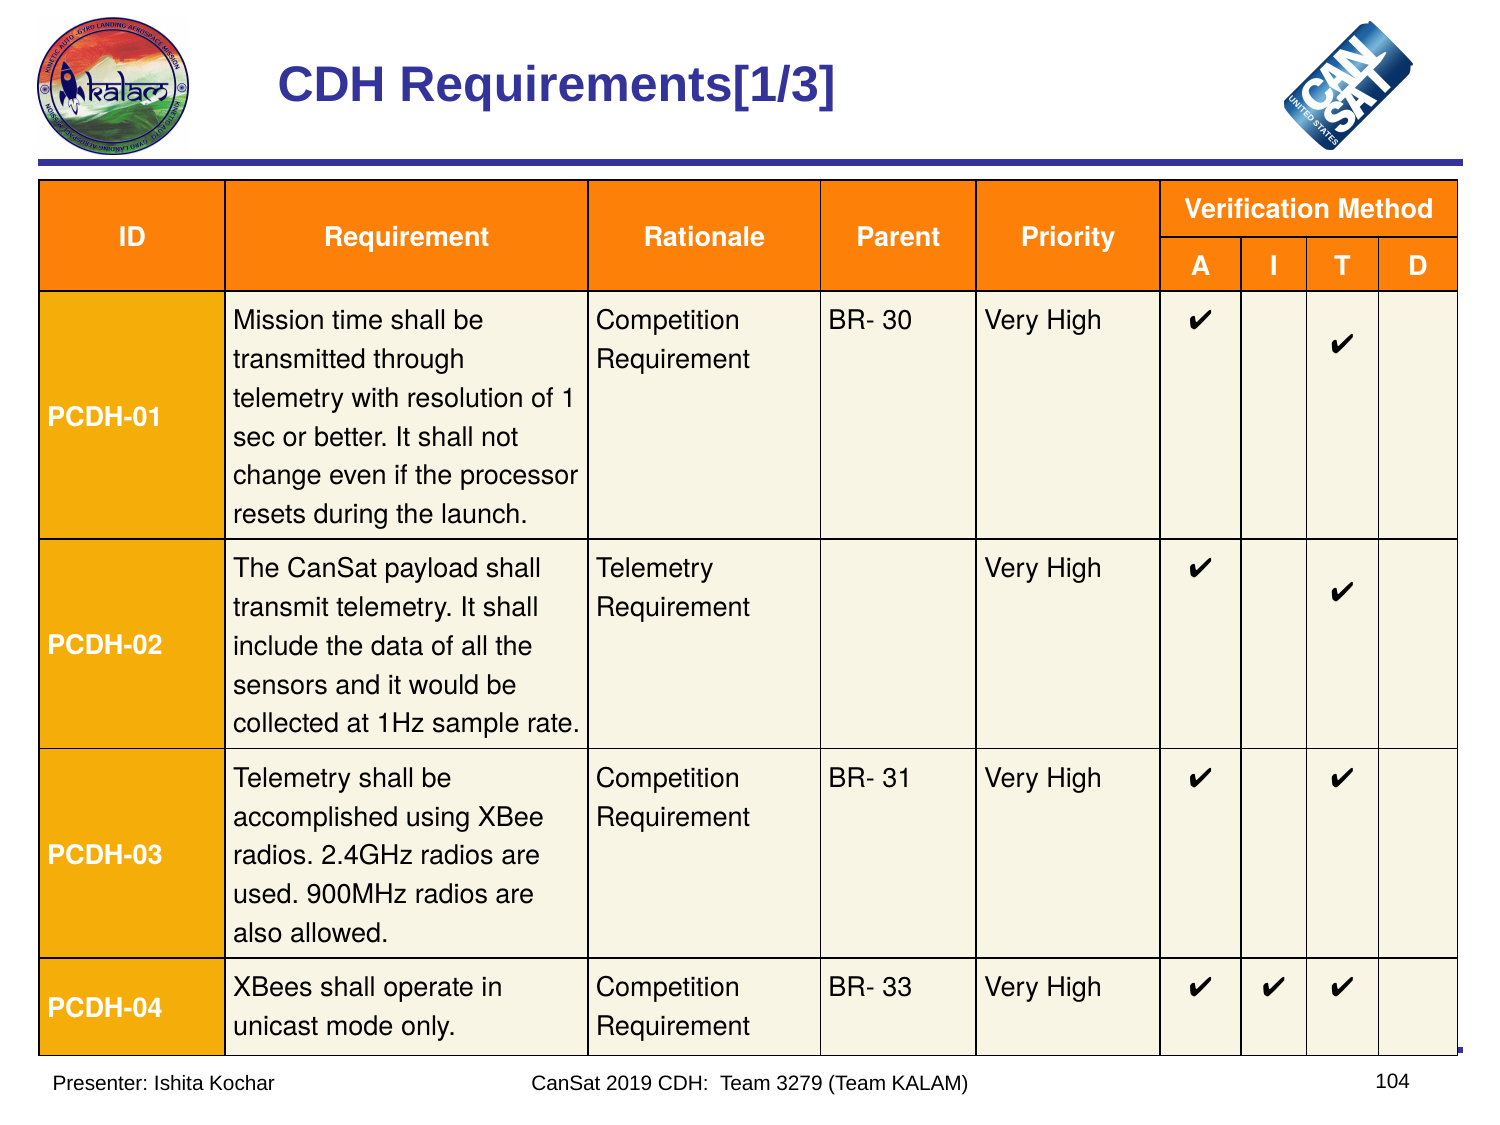

# CDH Requirements[1/3]
| ID | Requirement | Rationale | Parent | Priority | Verification Method |  |  |  |
| --- | --- | --- | --- | --- | --- | --- | --- | --- |
|  |  |  |  |  | A | I | T | D |
| PCDH-01 | Mission time shall be transmitted through telemetry with resolution of 1 sec or better. It shall not change even if the processor resets during the launch. | Competition Requirement | BR- 30 | Very High | ✔️ |  | ✔️ |  |
| PCDH-02 | The CanSat payload shall transmit telemetry. It shall include the data of all the sensors and it would be collected at 1Hz sample rate. | Telemetry Requirement |  | Very High | ✔️ |  | ✔️ |  |
| PCDH-03 | Telemetry shall be accomplished using XBee radios. 2.4GHz radios are used. 900MHz radios are also allowed. | Competition Requirement | BR- 31 | Very High | ✔️ |  | ✔️ |  |
| PCDH-04 | XBees shall operate in unicast mode only. | Competition Requirement | BR- 33 | Very High | ✔️ | ✔️ | ✔️ |  |
104
Presenter: Ishita Kochar
CanSat 2019 CDH:  Team 3279 (Team KALAM)